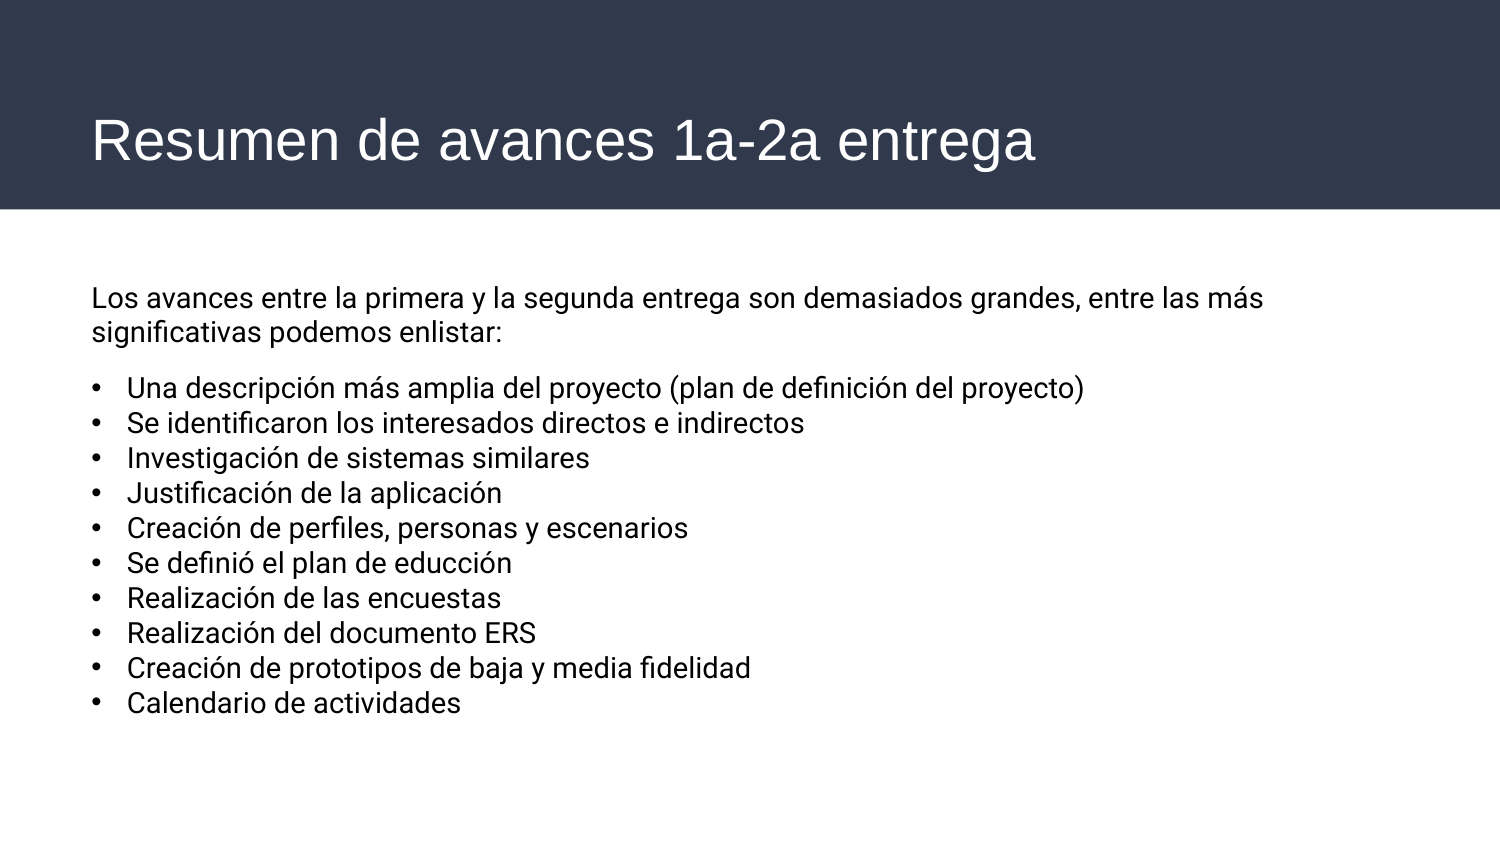

# Resumen de avances 1a-2a entrega
Los avances entre la primera y la segunda entrega son demasiados grandes, entre las más significativas podemos enlistar:
Una descripción más amplia del proyecto (plan de definición del proyecto)
Se identificaron los interesados directos e indirectos
Investigación de sistemas similares
Justificación de la aplicación
Creación de perfiles, personas y escenarios
Se definió el plan de educción
Realización de las encuestas
Realización del documento ERS
Creación de prototipos de baja y media fidelidad
Calendario de actividades